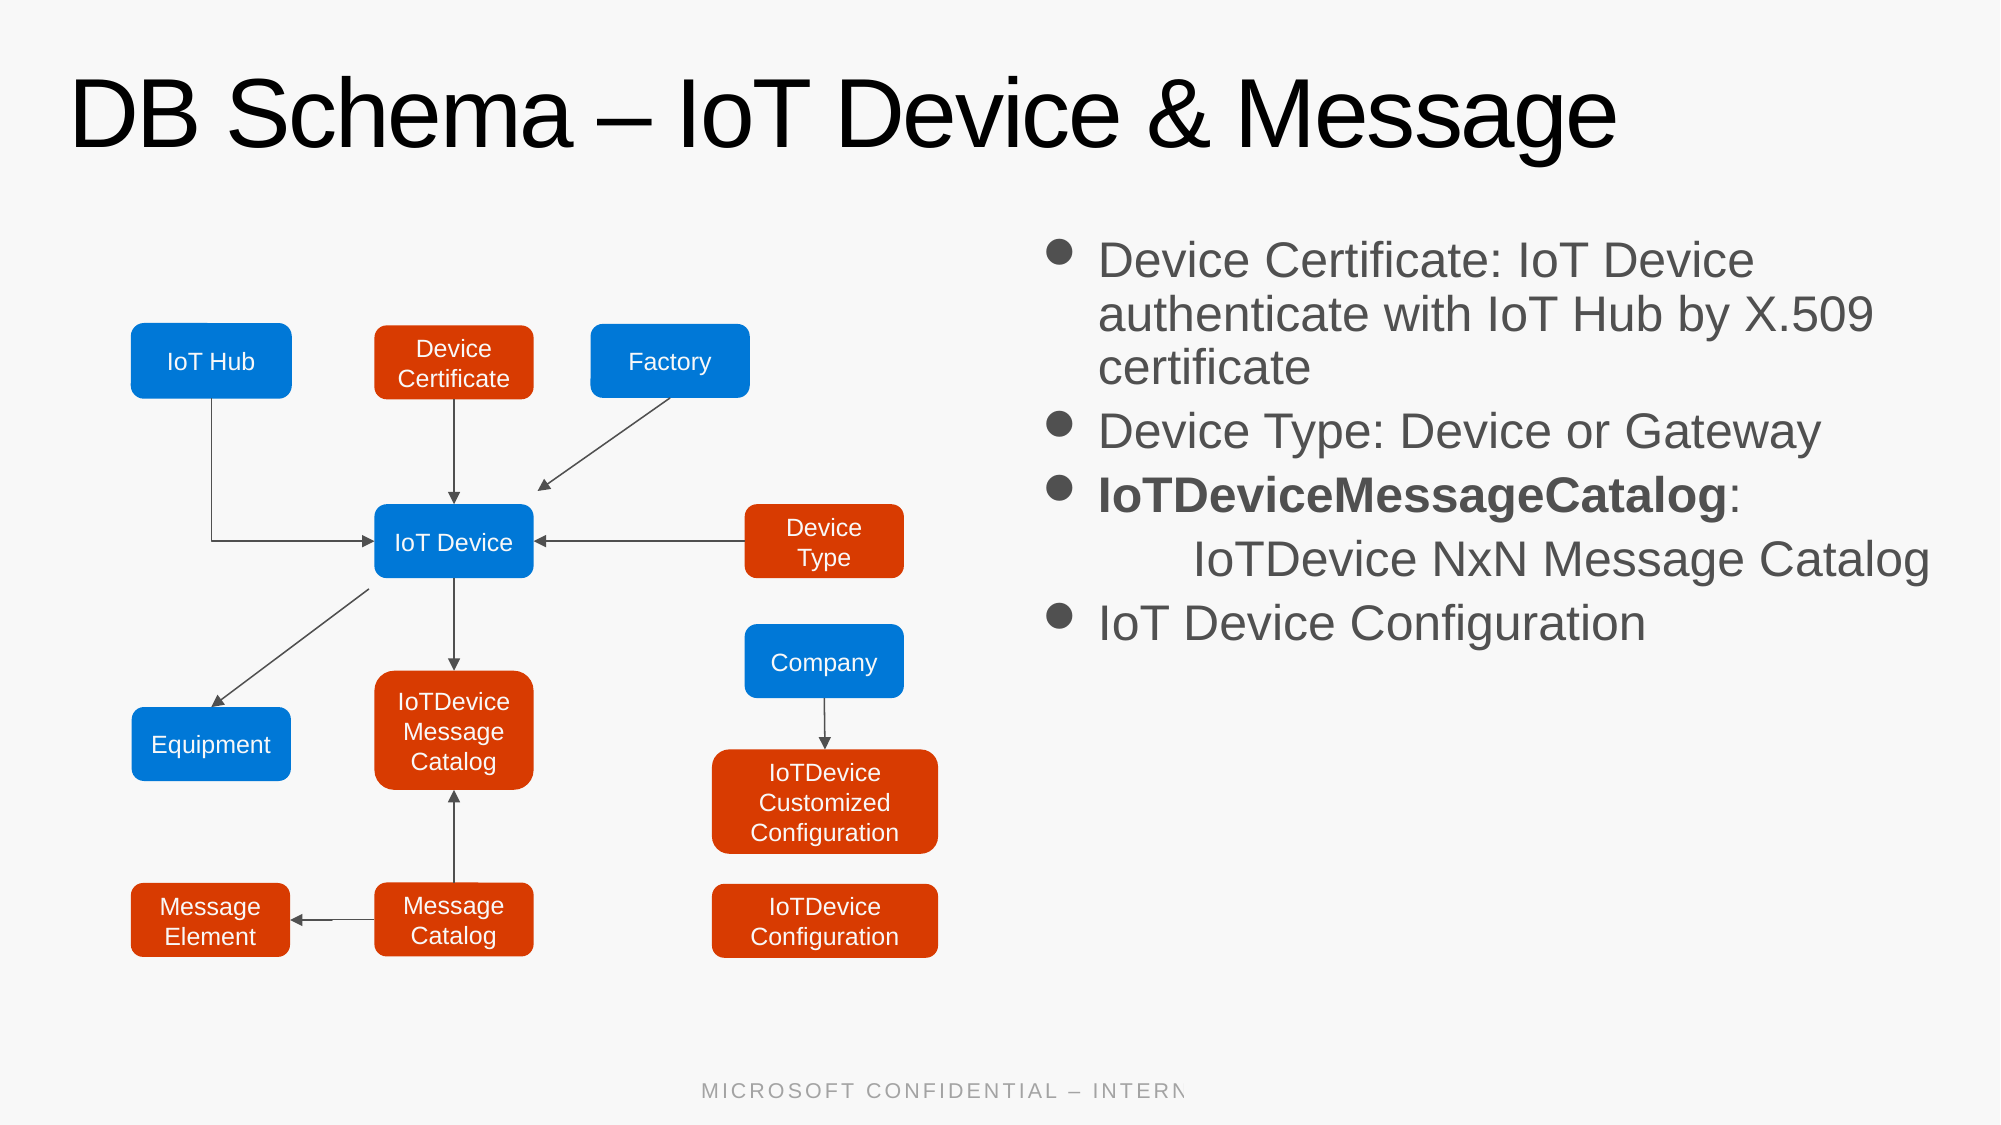

# DB Schema – IoT Device & Message
Device Certificate: IoT Device authenticate with IoT Hub by X.509 certificate
Device Type: Device or Gateway
IoTDeviceMessageCatalog:
	IoTDevice NxN Message Catalog
IoT Device Configuration
Factory
IoT Hub
Device
Certificate
IoT Device
Device
Type
Company
IoTDevice
Message
Catalog
Equipment
IoTDevice
Customized
Configuration
Message
Catalog
Message
Element
IoTDevice
Configuration